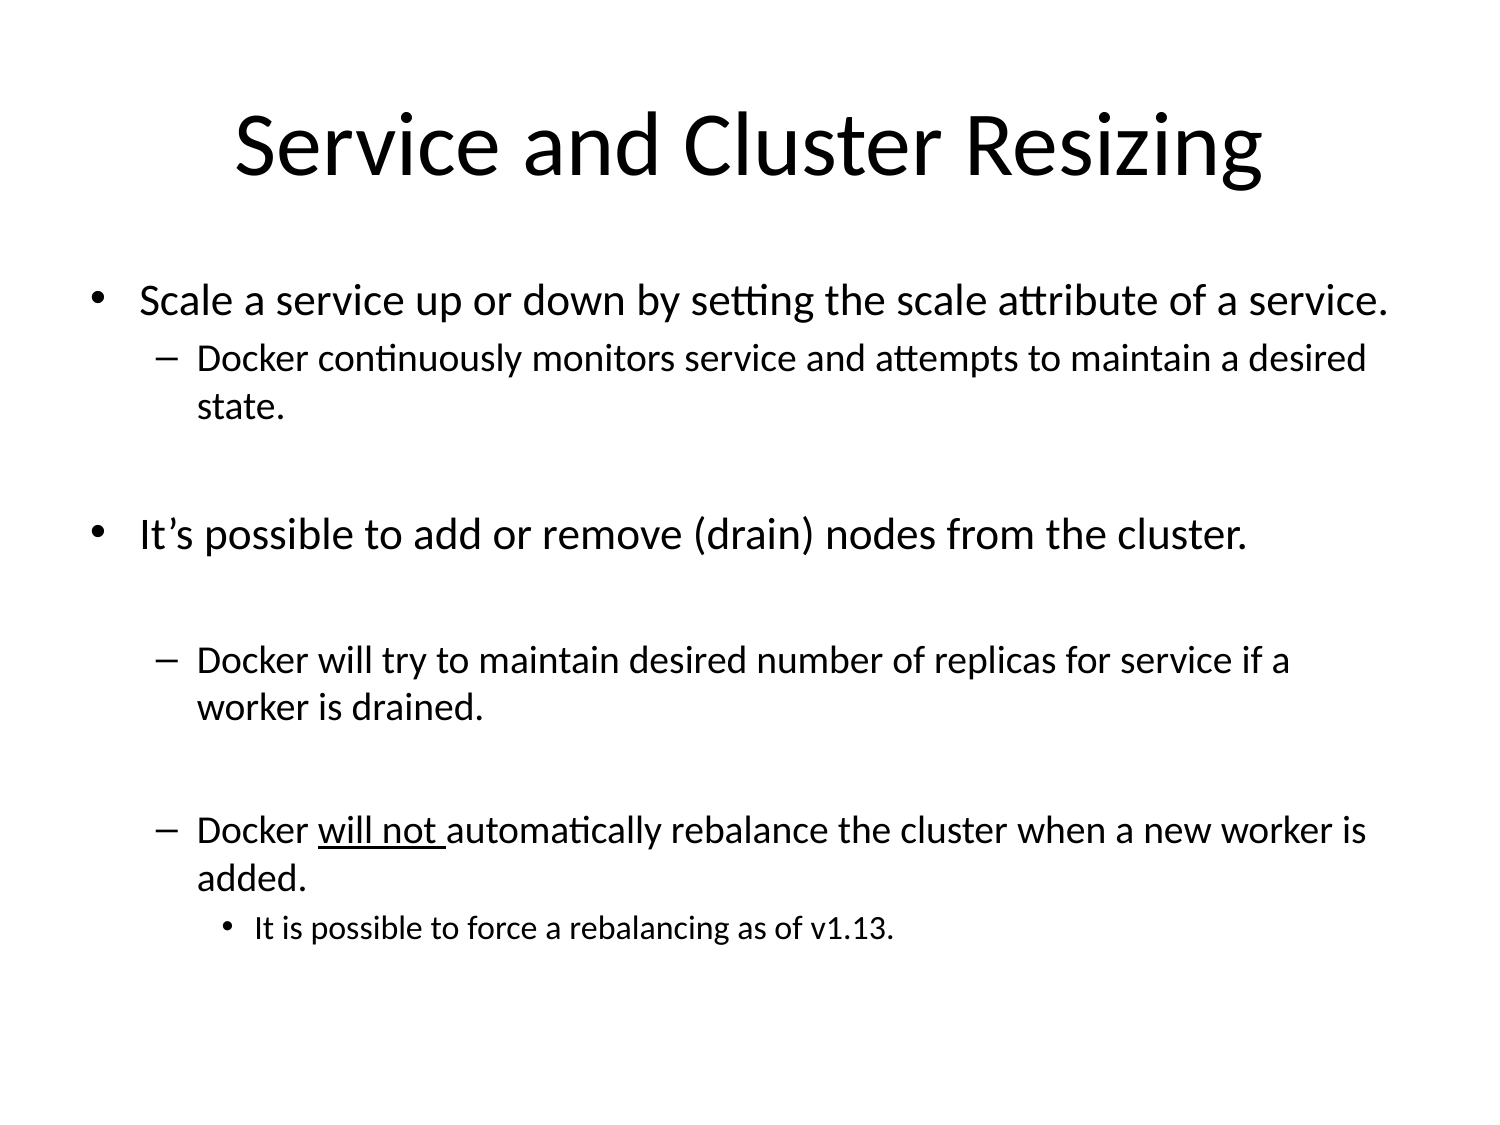

# Service and Cluster Resizing
Scale a service up or down by setting the scale attribute of a service.
Docker continuously monitors service and attempts to maintain a desired state.

It’s possible to add or remove (drain) nodes from the cluster.

Docker will try to maintain desired number of replicas for service if a worker is drained.

Docker will not automatically rebalance the cluster when a new worker is added.
It is possible to force a rebalancing as of v1.13.